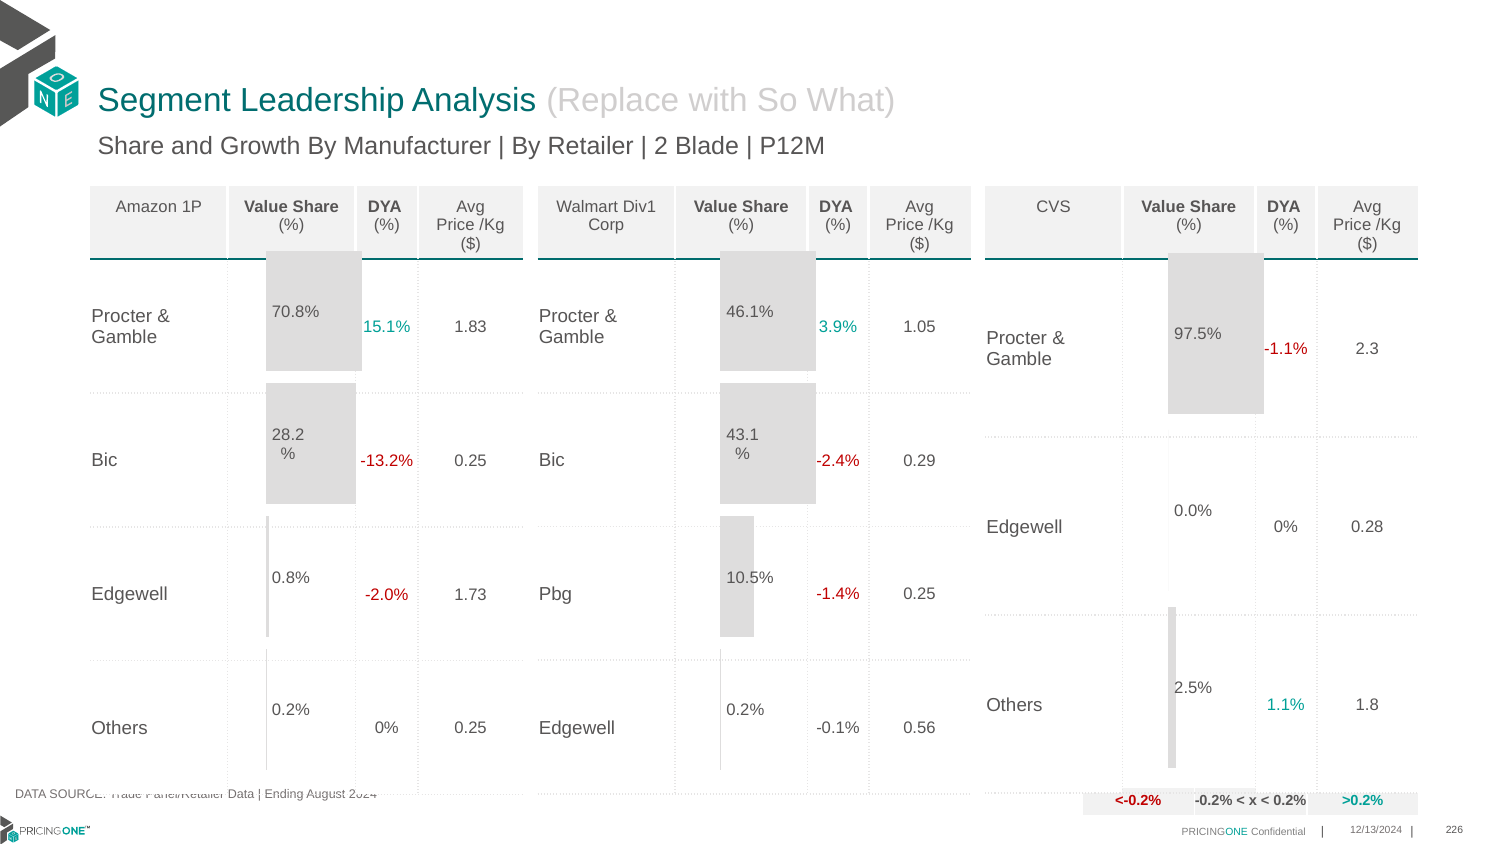

# Segment Leadership Analysis (Replace with So What)
Share and Growth By Manufacturer | By Retailer | 2 Blade | P12M
| Walmart Div1 Corp | Value Share (%) | DYA (%) | Avg Price /Kg ($) |
| --- | --- | --- | --- |
| Procter & Gamble |  | 3.9% | 1.05 |
| Bic |  | -2.4% | 0.29 |
| Pbg |  | -1.4% | 0.25 |
| Edgewell |  | -0.1% | 0.56 |
| Amazon 1P | Value Share (%) | DYA (%) | Avg Price /Kg ($) |
| --- | --- | --- | --- |
| Procter & Gamble |  | 15.1% | 1.83 |
| Bic |  | -13.2% | 0.25 |
| Edgewell |  | -2.0% | 1.73 |
| Others |  | 0% | 0.25 |
| CVS | Value Share (%) | DYA (%) | Avg Price /Kg ($) |
| --- | --- | --- | --- |
| Procter & Gamble |  | -1.1% | 2.3 |
| Edgewell |  | 0% | 0.28 |
| Others |  | 1.1% | 1.8 |

### Chart

| Category | Amazon 1P | 2 Blade |
|---|---|
|  | 0.7084562686772561 |

### Chart

| Category | Walmart Div1 Corp | 2 Blade |
|---|---|
|  | 0.4608025485377108 |

### Chart

| Category | CVS | 2 Blade |
|---|---|
|  | 0.9751870442276731 |
DATA SOURCE: Trade Panel/Retailer Data | Ending August 2024
| <-0.2% | -0.2% < x < 0.2% | >0.2% |
| --- | --- | --- |

12/13/2024
226